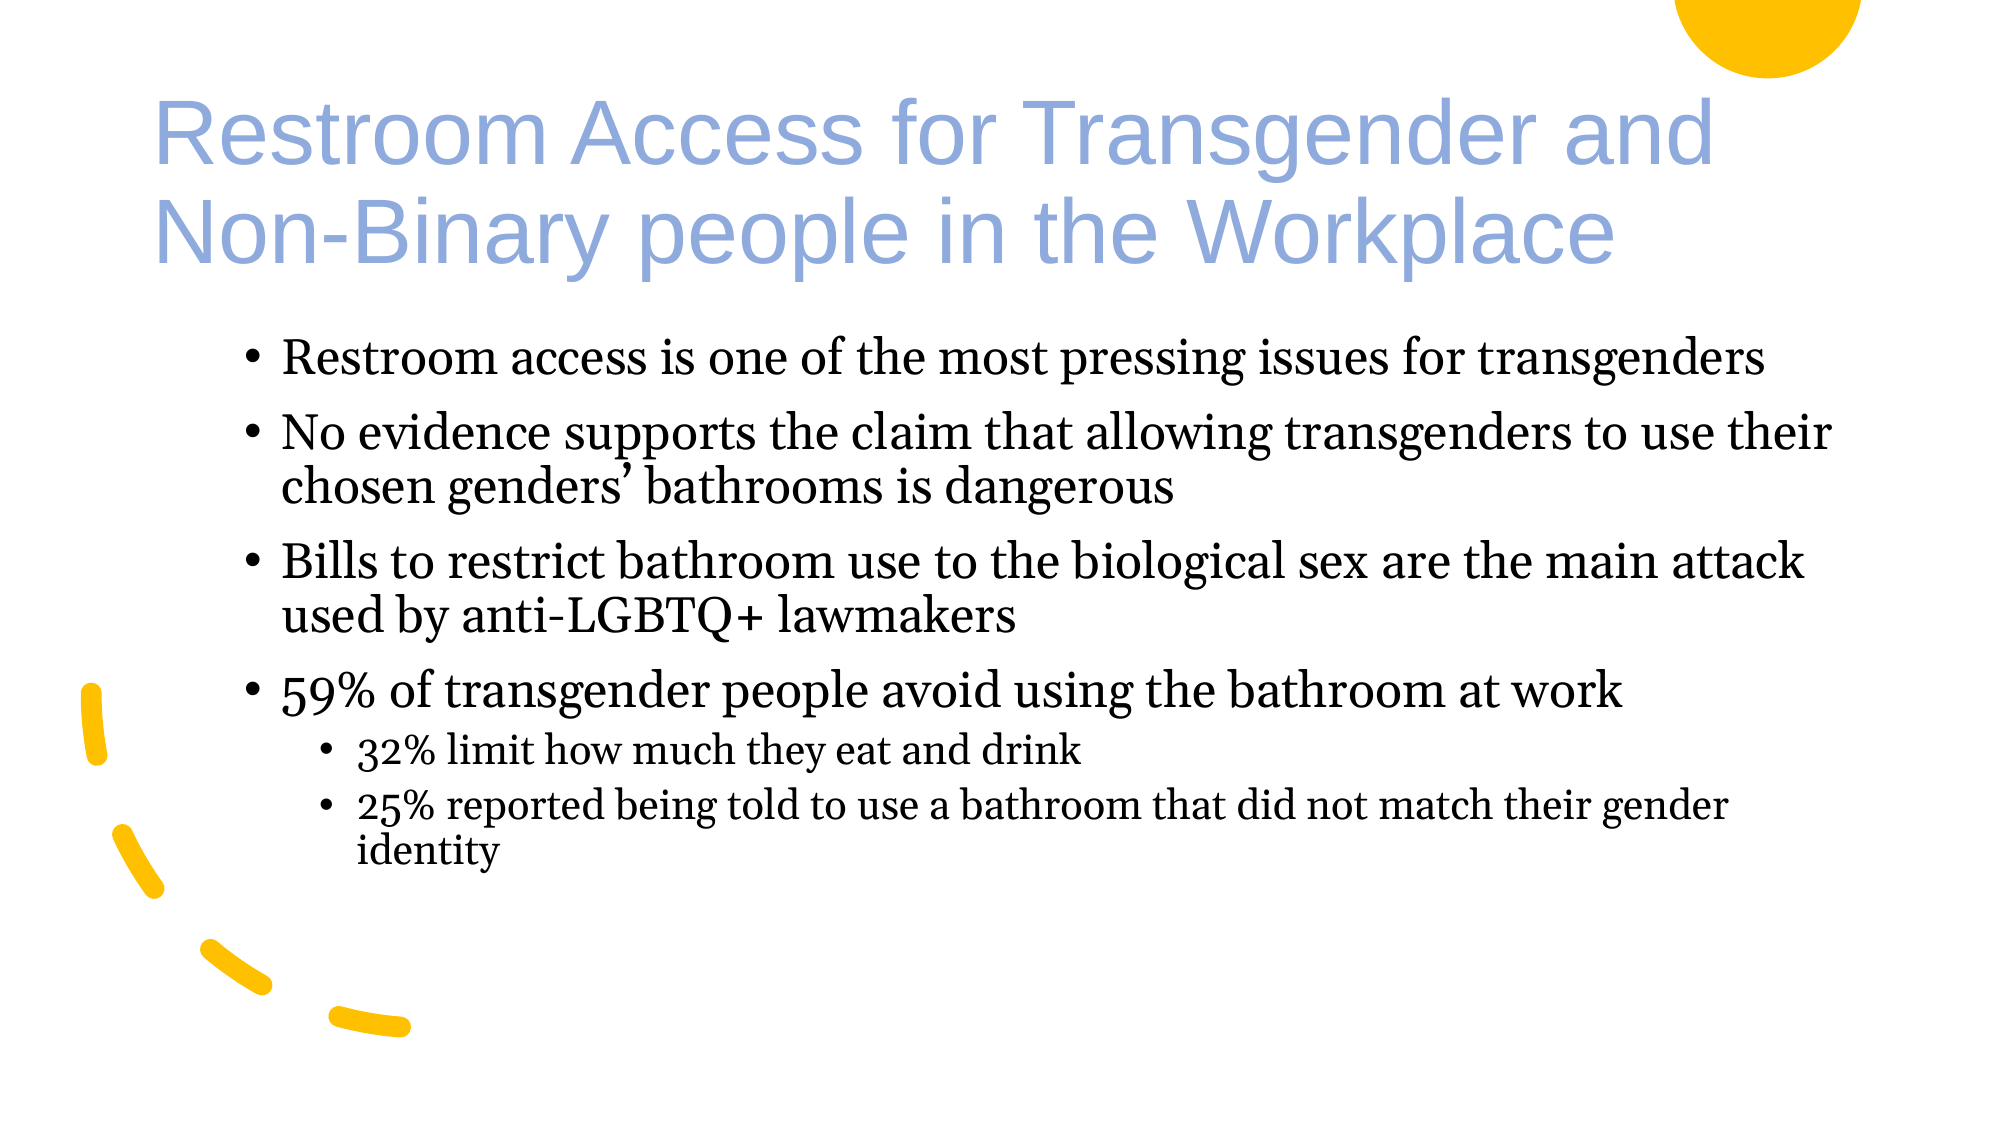

# Restroom Access for Transgender and Non-Binary people in the Workplace
Restroom access is one of the most pressing issues for transgenders
No evidence supports the claim that allowing transgenders to use their chosen genders’ bathrooms is dangerous
Bills to restrict bathroom use to the biological sex are the main attack used by anti-LGBTQ+ lawmakers
59% of transgender people avoid using the bathroom at work
32% limit how much they eat and drink
25% reported being told to use a bathroom that did not match their gender identity